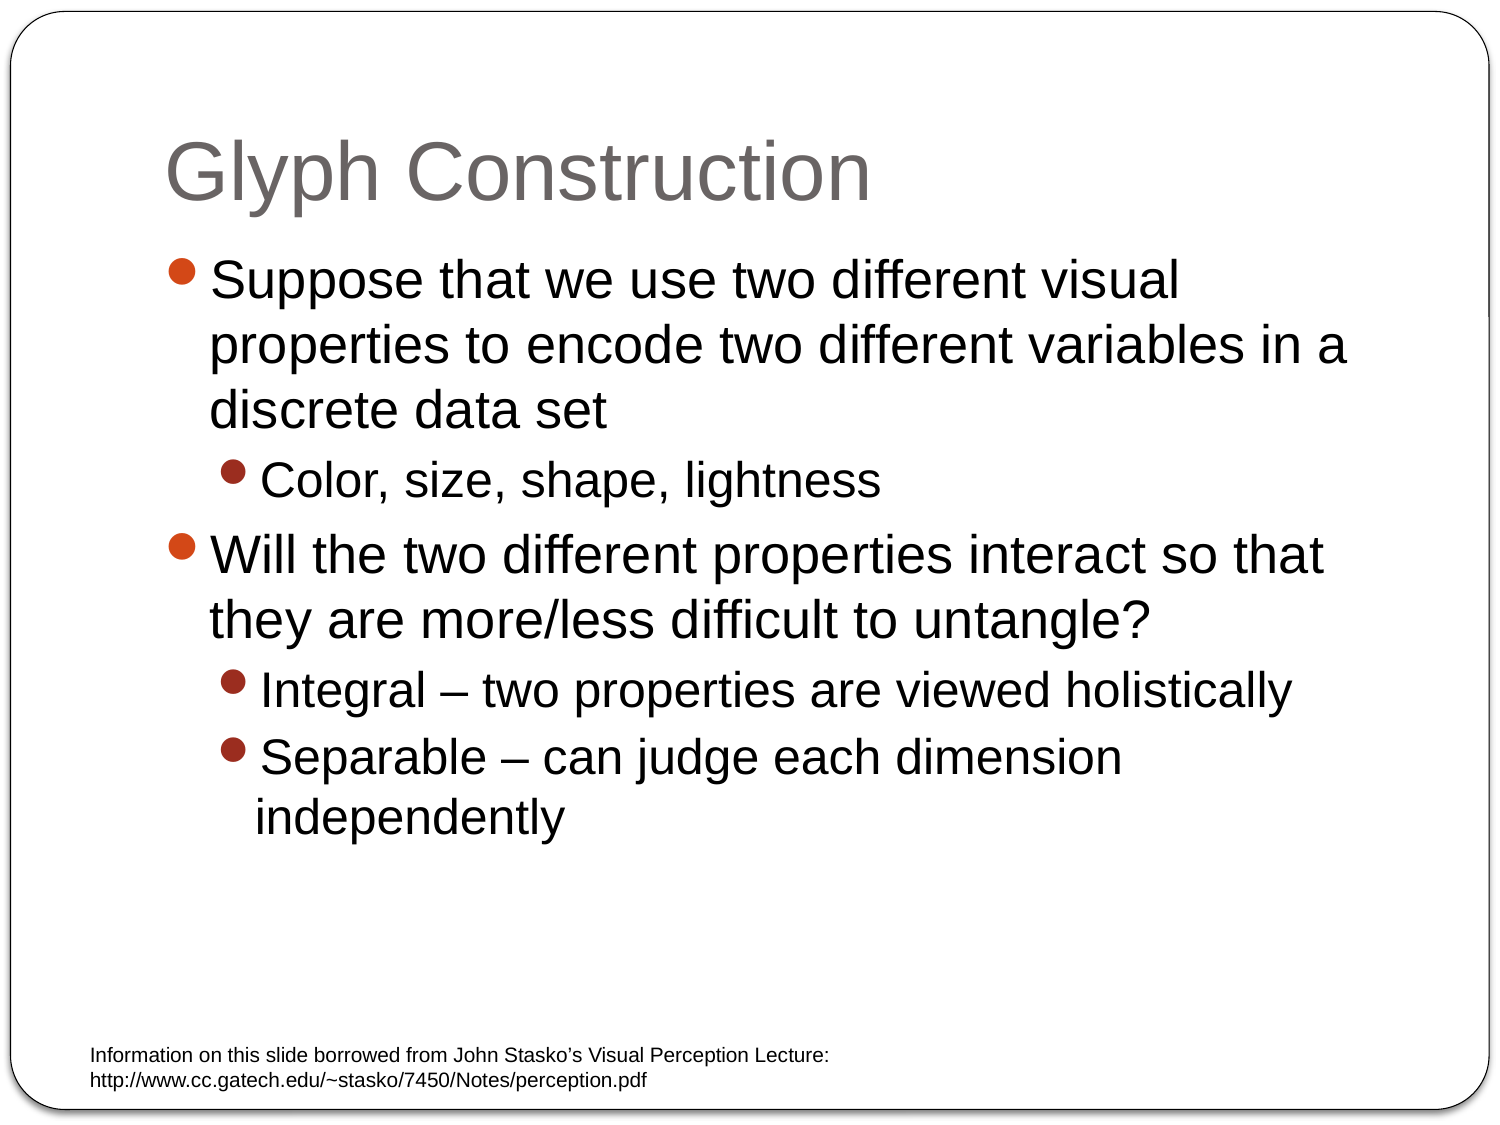

# Glyph Construction
Suppose that we use two different visual properties to encode two different variables in a discrete data set
Color, size, shape, lightness
Will the two different properties interact so that they are more/less difficult to untangle?
Integral – two properties are viewed holistically
Separable – can judge each dimension independently
Information on this slide borrowed from John Stasko’s Visual Perception Lecture: http://www.cc.gatech.edu/~stasko/7450/Notes/perception.pdf